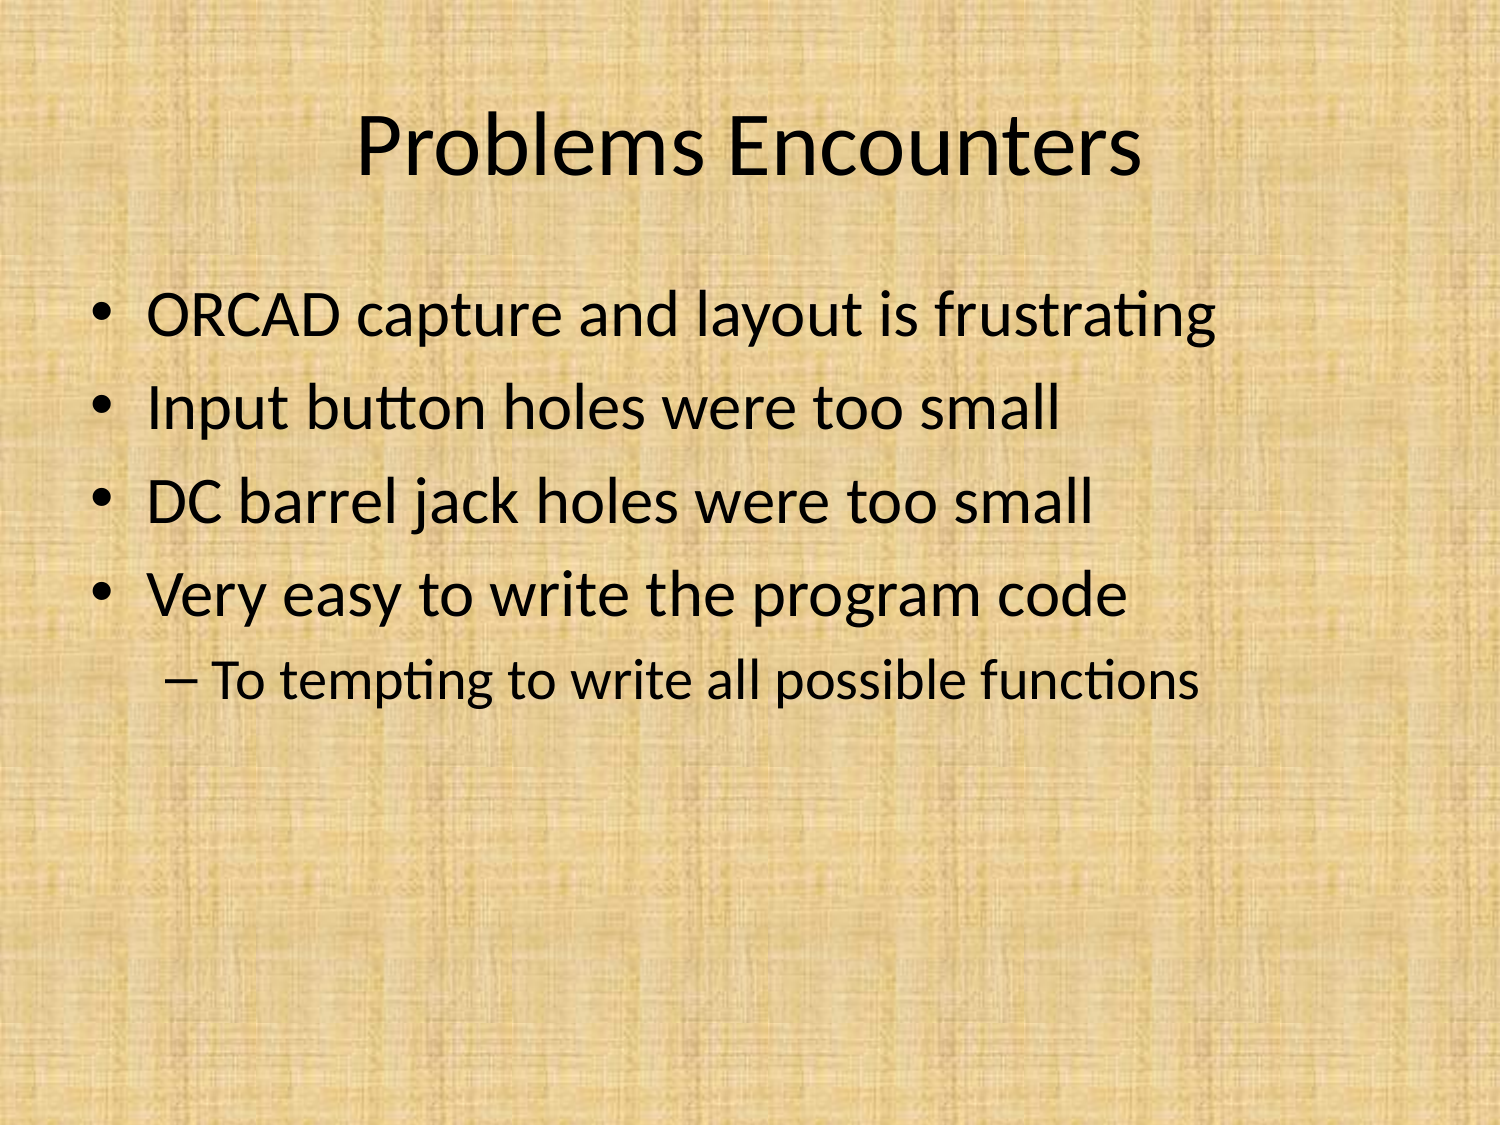

# Problems Encounters
ORCAD capture and layout is frustrating
Input button holes were too small
DC barrel jack holes were too small
Very easy to write the program code
To tempting to write all possible functions